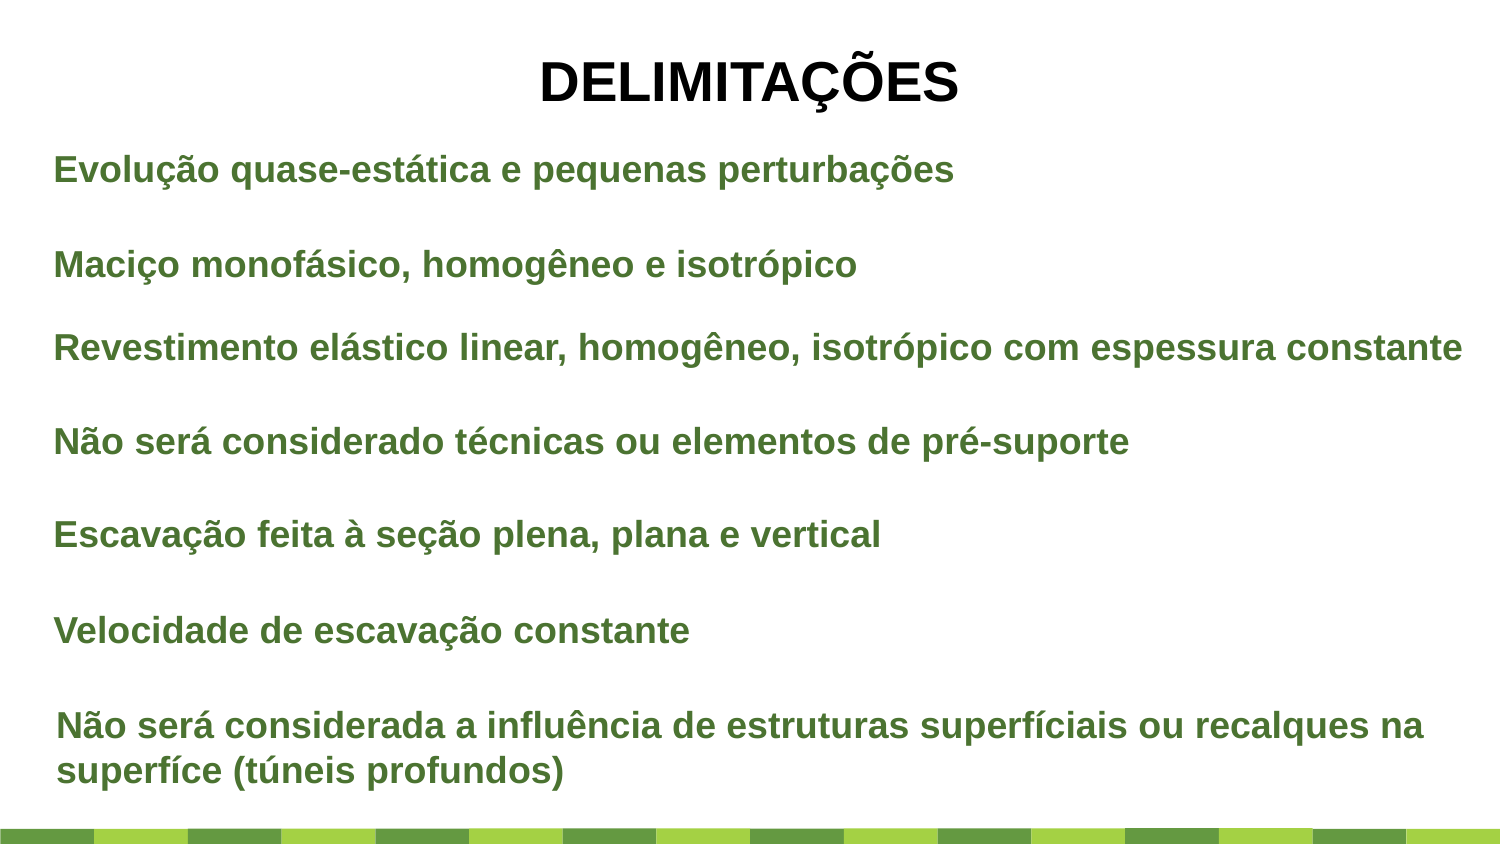

DELIMITAÇÕES
Evolução quase-estática e pequenas perturbações
Maciço monofásico, homogêneo e isotrópico
Revestimento elástico linear, homogêneo, isotrópico com espessura constante
Não será considerado técnicas ou elementos de pré-suporte
Escavação feita à seção plena, plana e vertical
Velocidade de escavação constante
Não será considerada a influência de estruturas superfíciais ou recalques na superfíce (túneis profundos)